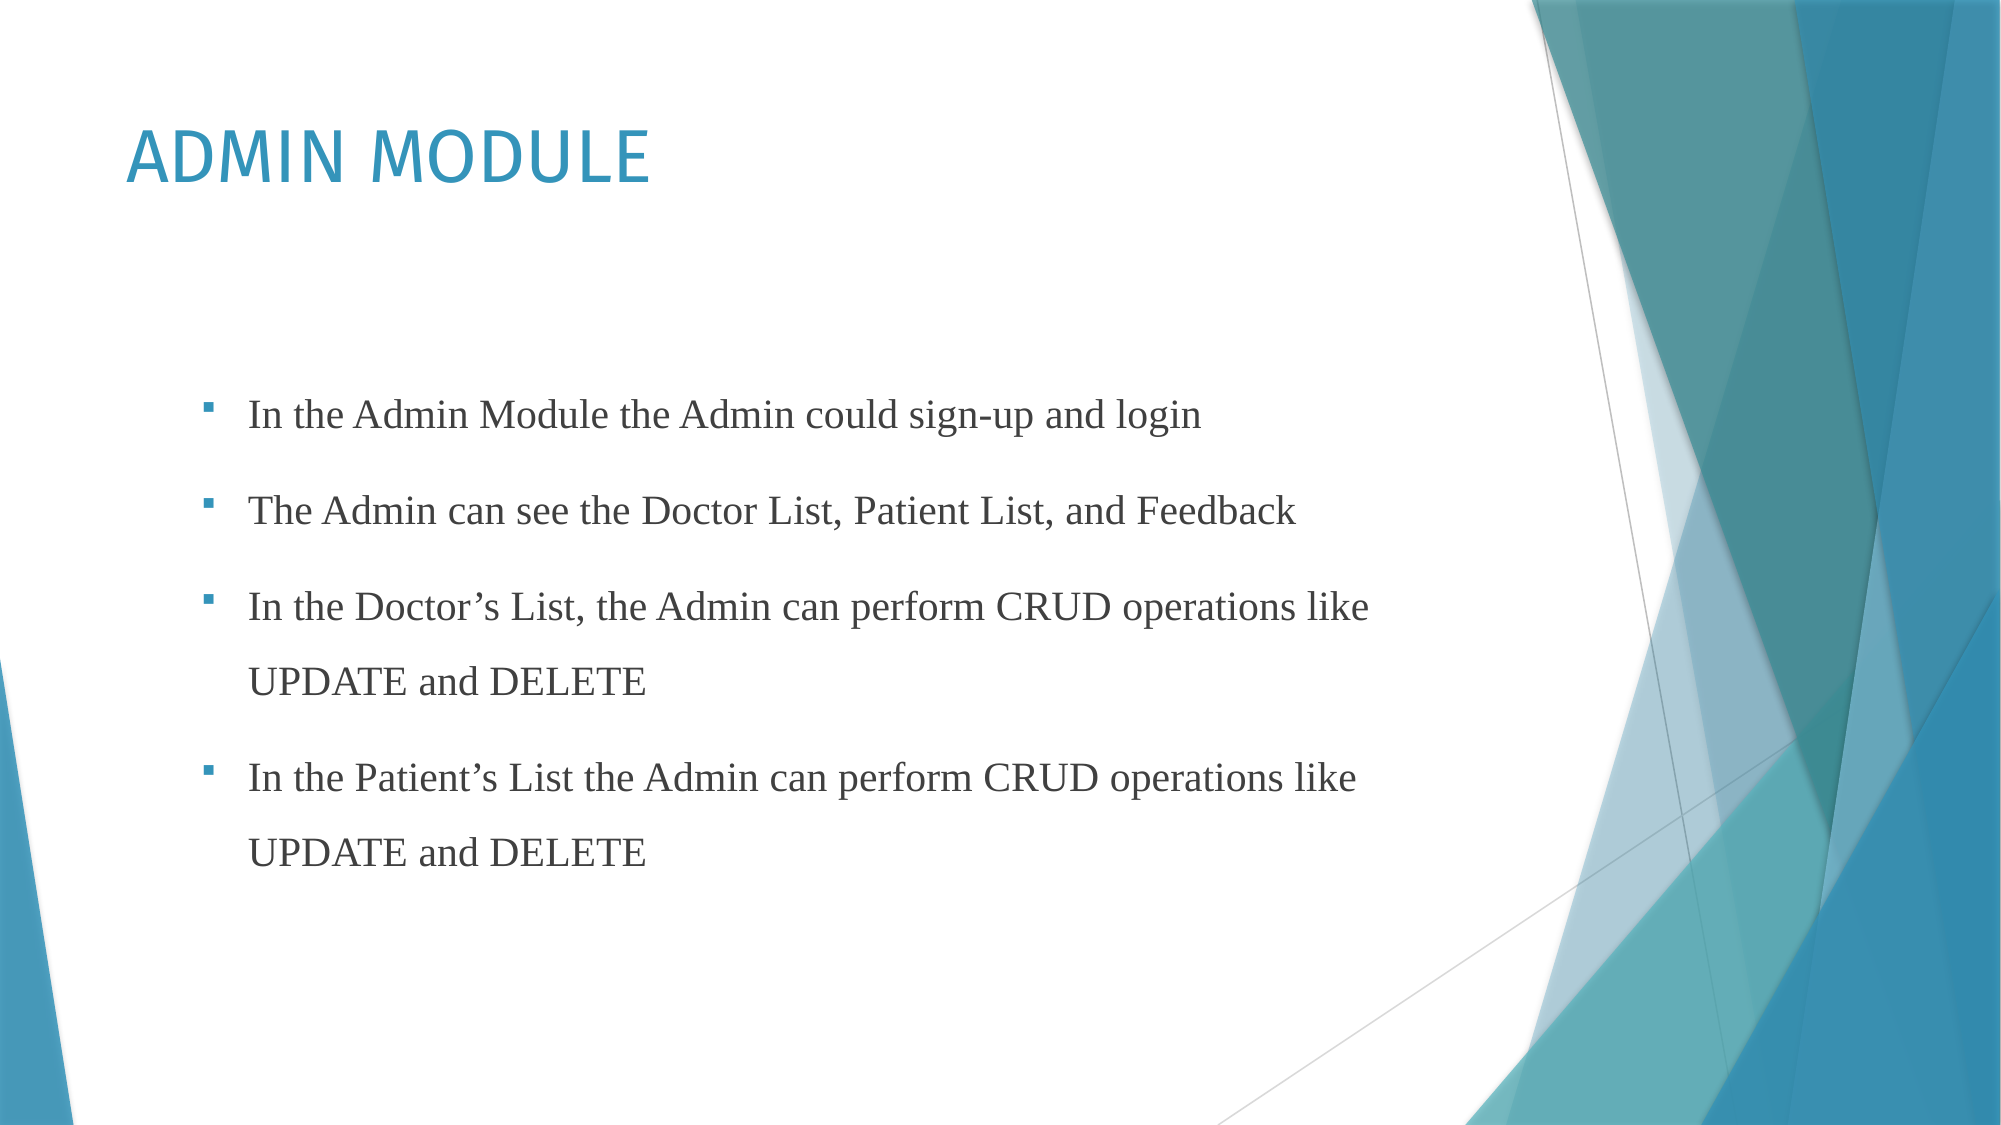

# ADMIN MODULE
In the Admin Module the Admin could sign-up and login
The Admin can see the Doctor List, Patient List, and Feedback
In the Doctor’s List, the Admin can perform CRUD operations like UPDATE and DELETE
In the Patient’s List the Admin can perform CRUD operations like UPDATE and DELETE